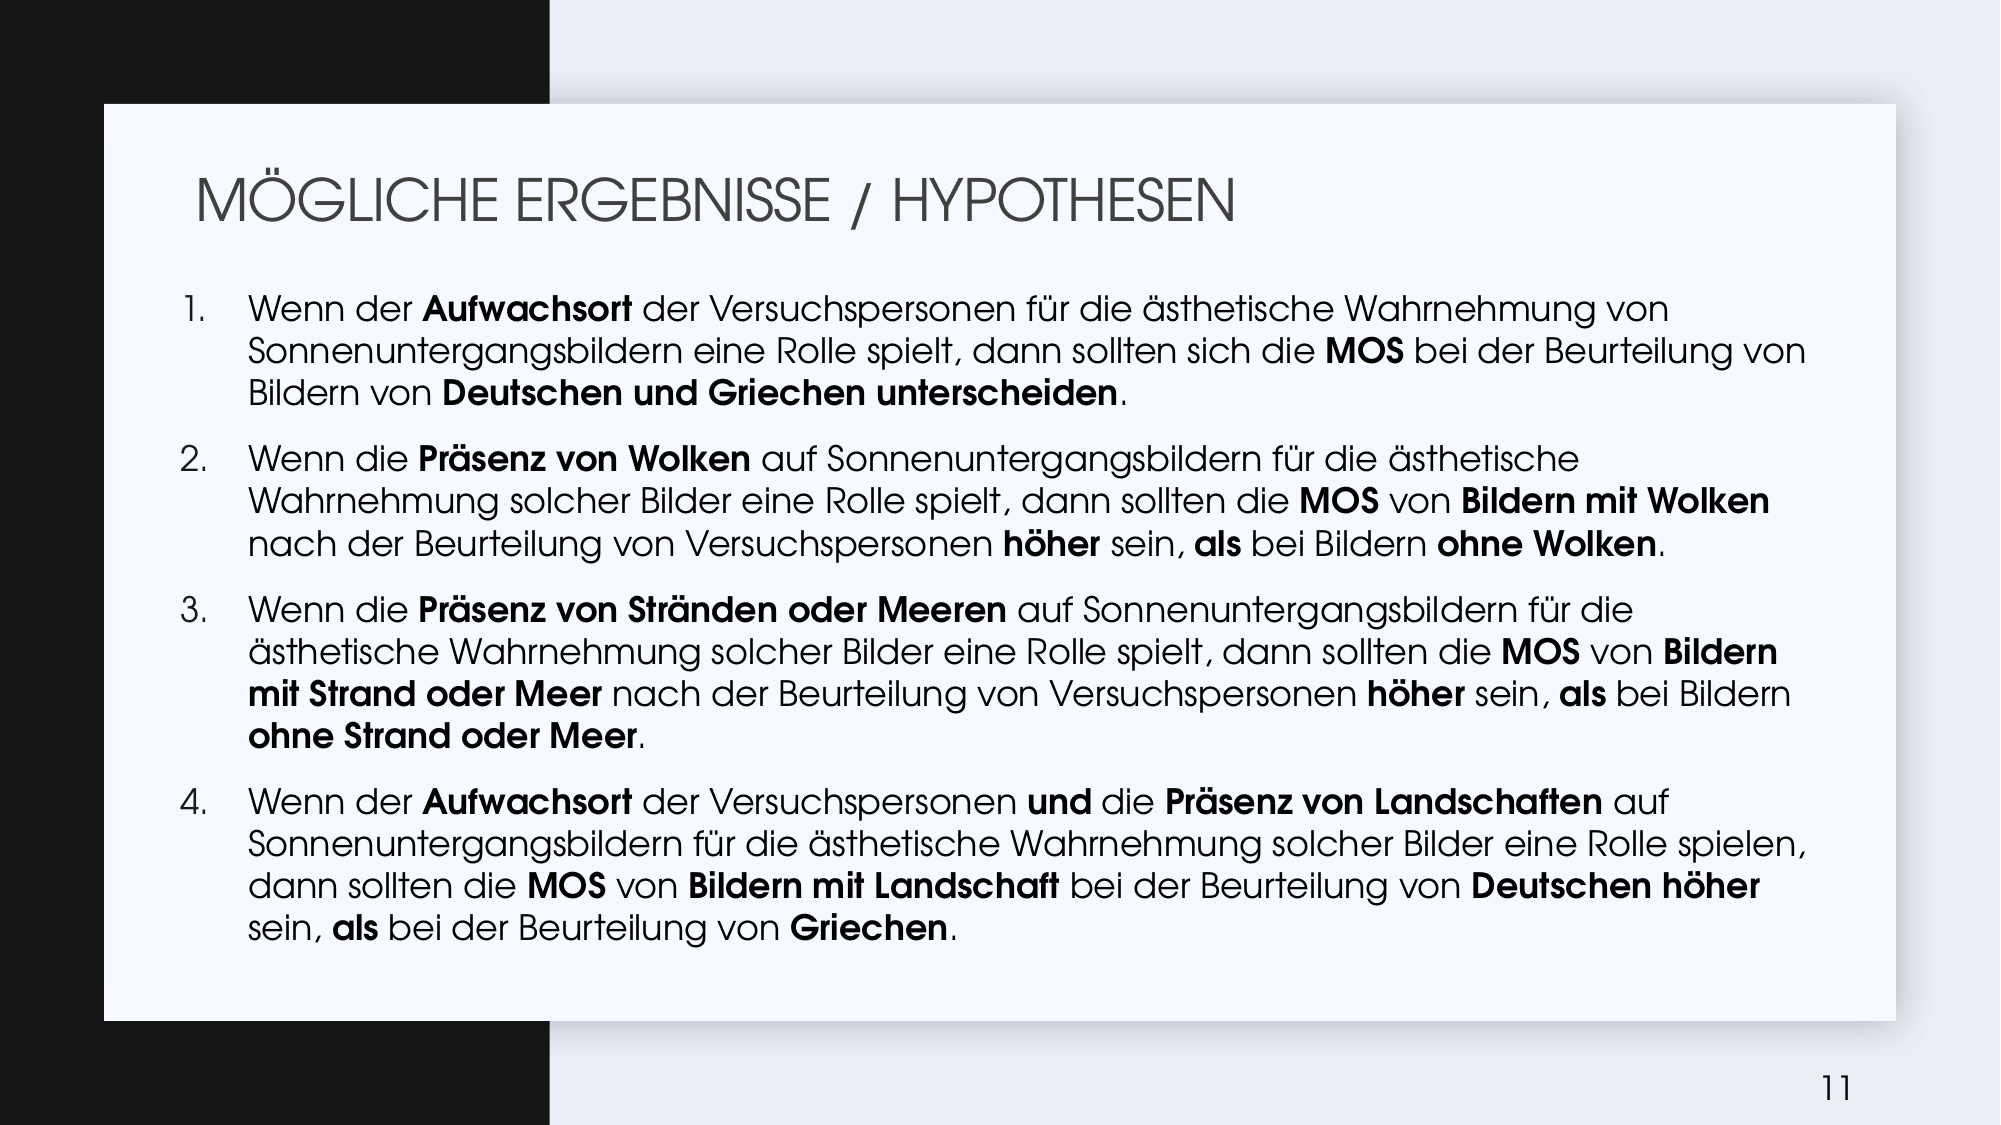

# Mögliche Ergebnisse / Hypothesen
Wenn der Aufwachsort der Versuchspersonen für die ästhetische Wahrnehmung von Sonnenuntergangsbildern eine Rolle spielt, dann sollten sich die MOS bei der Beurteilung von Bildern von Deutschen und Griechen unterscheiden.
Wenn die Präsenz von Wolken auf Sonnenuntergangsbildern für die ästhetische Wahrnehmung solcher Bilder eine Rolle spielt, dann sollten die MOS von Bildern mit Wolken nach der Beurteilung von Versuchspersonen höher sein, als bei Bildern ohne Wolken.
Wenn die Präsenz von Stränden oder Meeren auf Sonnenuntergangsbildern für die ästhetische Wahrnehmung solcher Bilder eine Rolle spielt, dann sollten die MOS von Bildern mit Strand oder Meer nach der Beurteilung von Versuchspersonen höher sein, als bei Bildern ohne Strand oder Meer.
Wenn der Aufwachsort der Versuchspersonen und die Präsenz von Landschaften auf Sonnenuntergangsbildern für die ästhetische Wahrnehmung solcher Bilder eine Rolle spielen, dann sollten die MOS von Bildern mit Landschaft bei der Beurteilung von Deutschen höher sein, als bei der Beurteilung von Griechen.
11